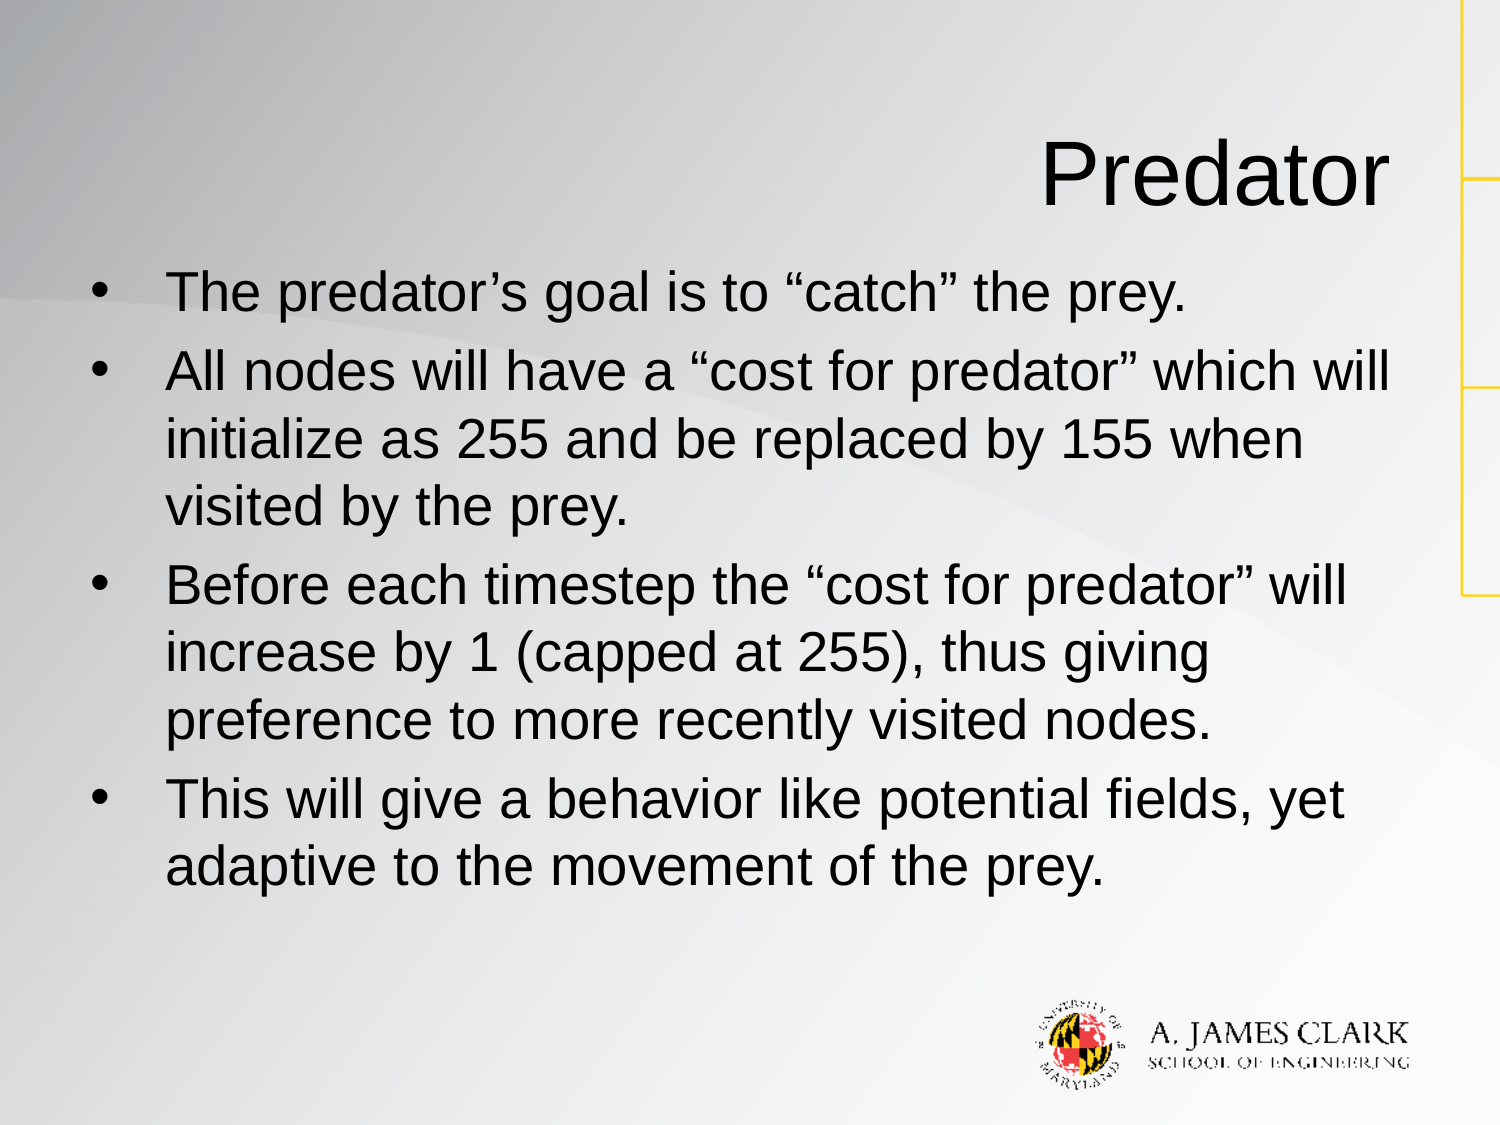

# Predator
The predator’s goal is to “catch” the prey.
All nodes will have a “cost for predator” which will initialize as 255 and be replaced by 155 when visited by the prey.
Before each timestep the “cost for predator” will increase by 1 (capped at 255), thus giving preference to more recently visited nodes.
This will give a behavior like potential fields, yet adaptive to the movement of the prey.